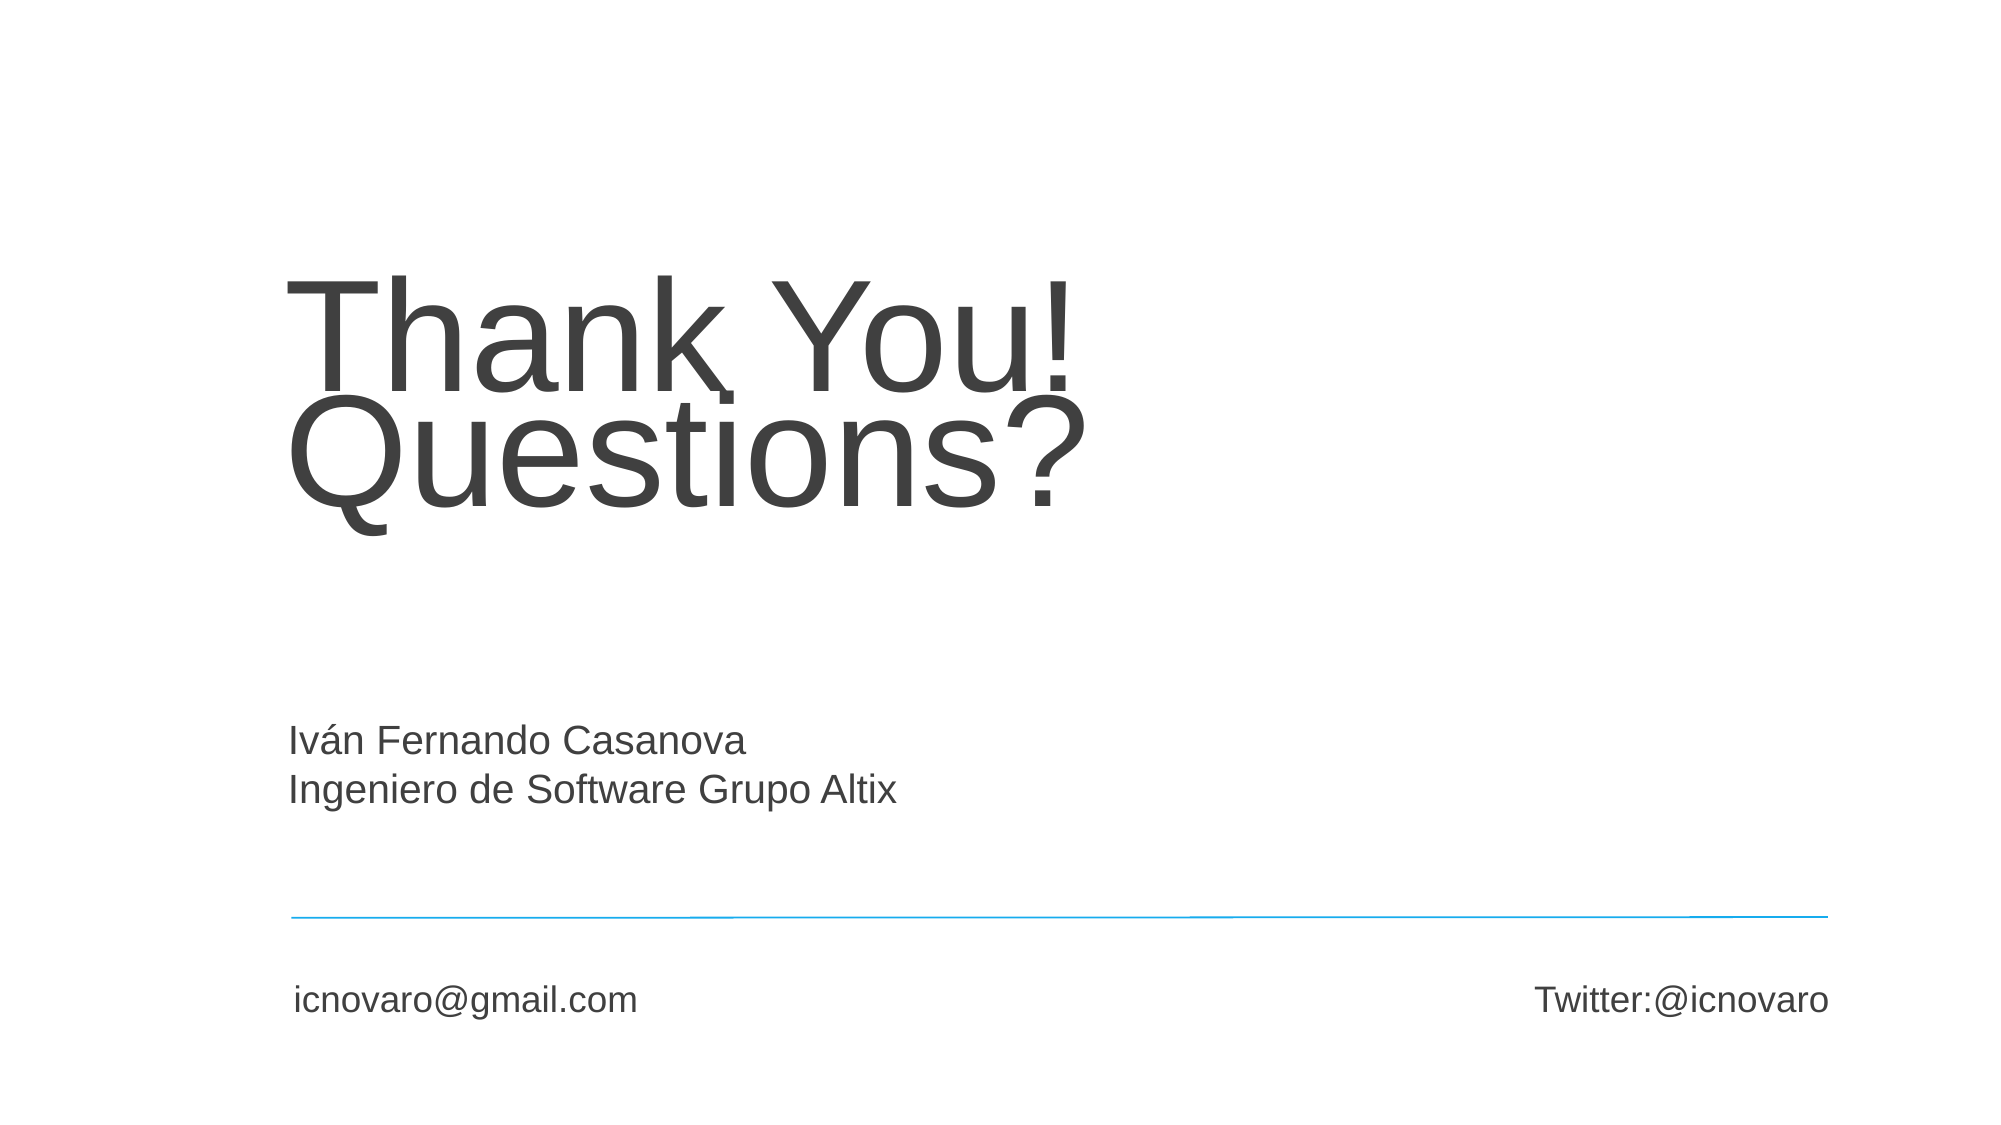

Thank You! Questions?
Iván Fernando Casanova
Ingeniero de Software Grupo Altix

icnovaro@gmail.com

Twitter:@icnovaro